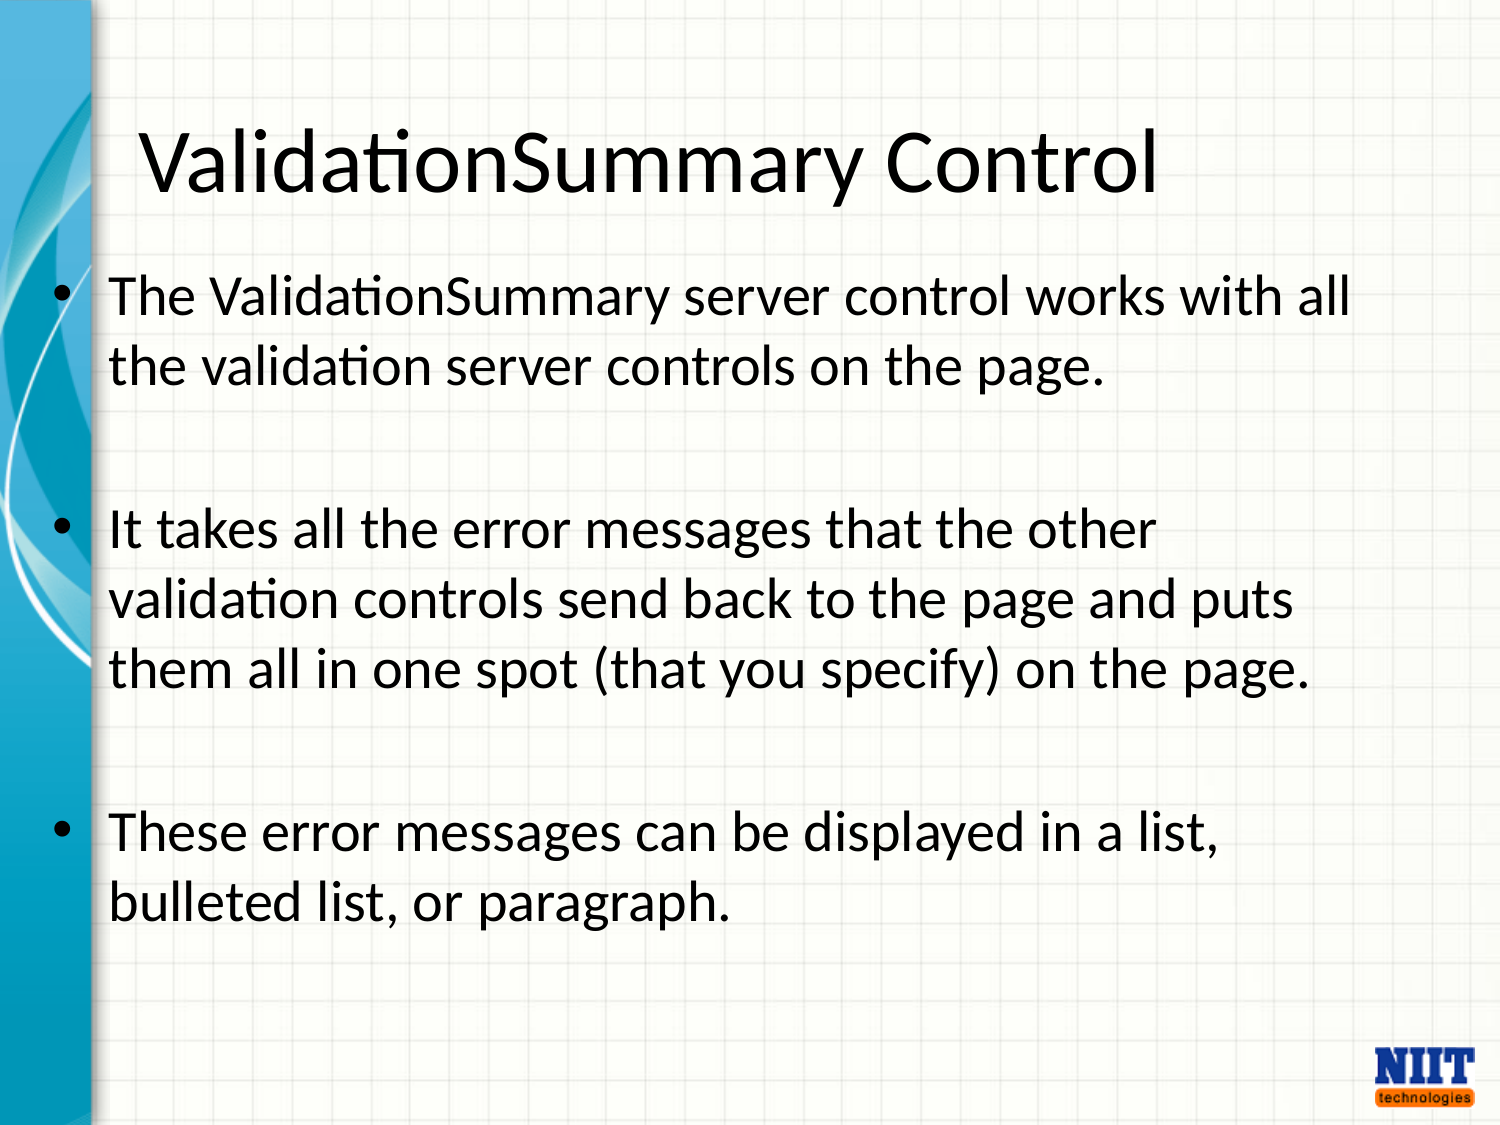

ValidationSummary Control
The ValidationSummary server control works with all the validation server controls on the page.

It takes all the error messages that the other validation controls send back to the page and puts them all in one spot (that you specify) on the page.

These error messages can be displayed in a list, bulleted list, or paragraph.